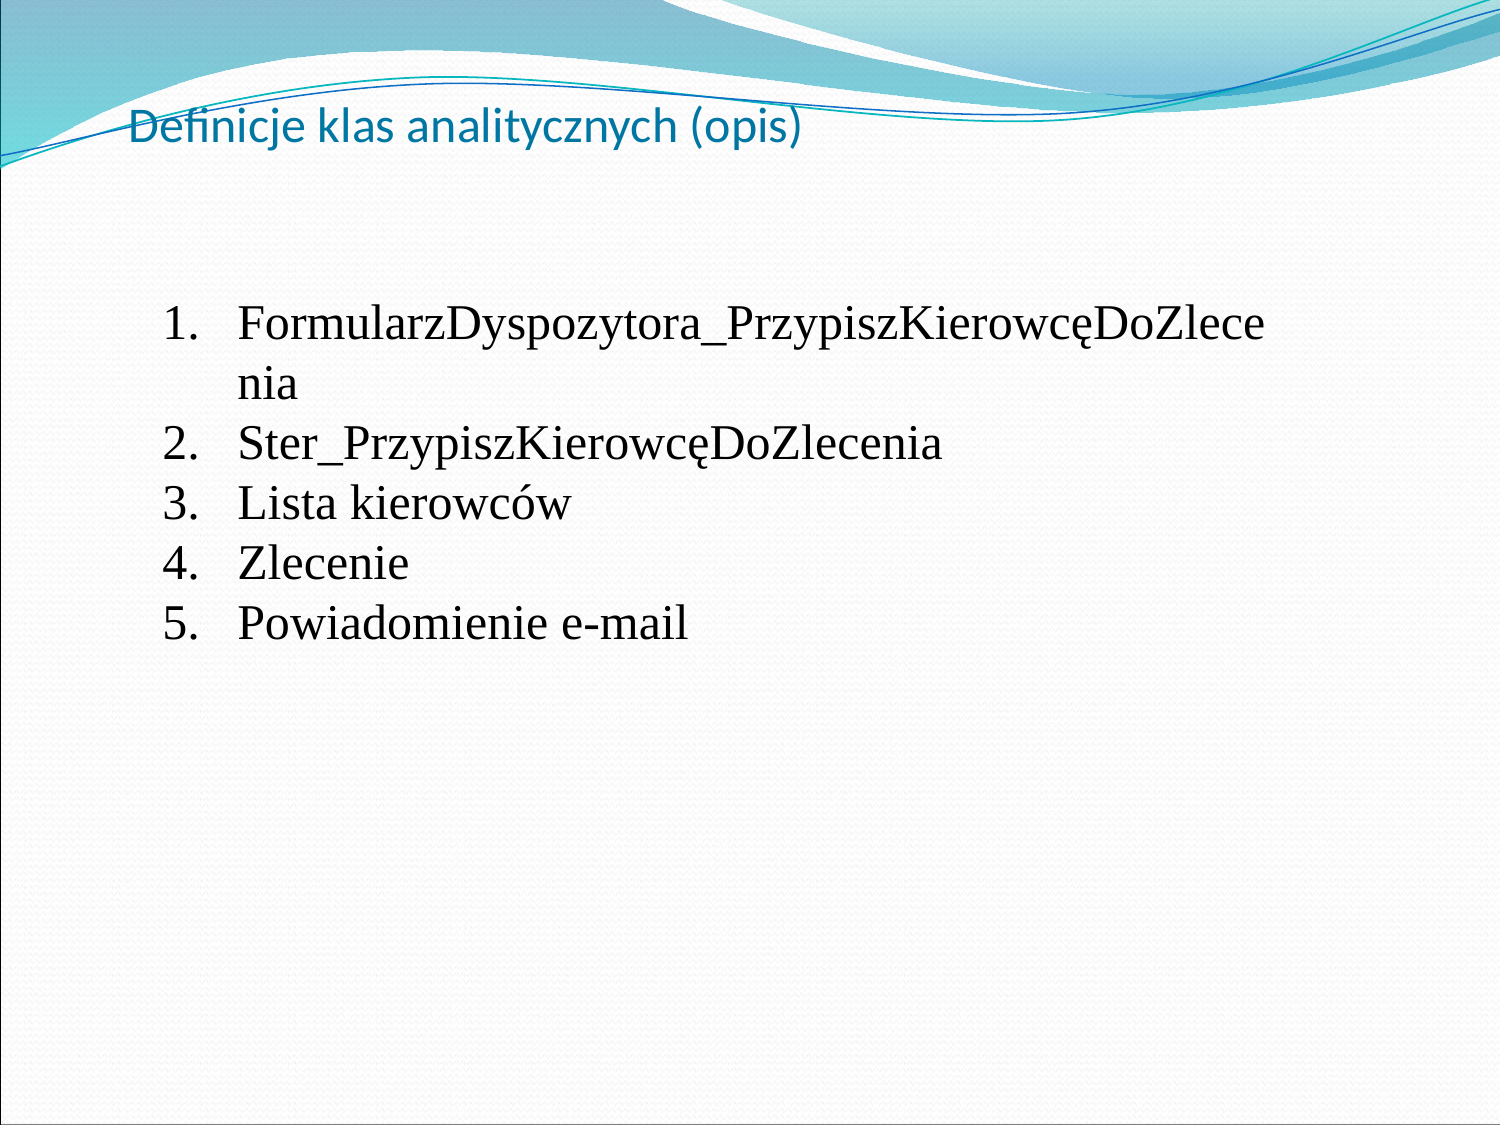

# Definicje klas analitycznych (opis)
FormularzDyspozytora_PrzypiszKierowcęDoZlecenia
Ster_PrzypiszKierowcęDoZlecenia
Lista kierowców
Zlecenie
Powiadomienie e-mail